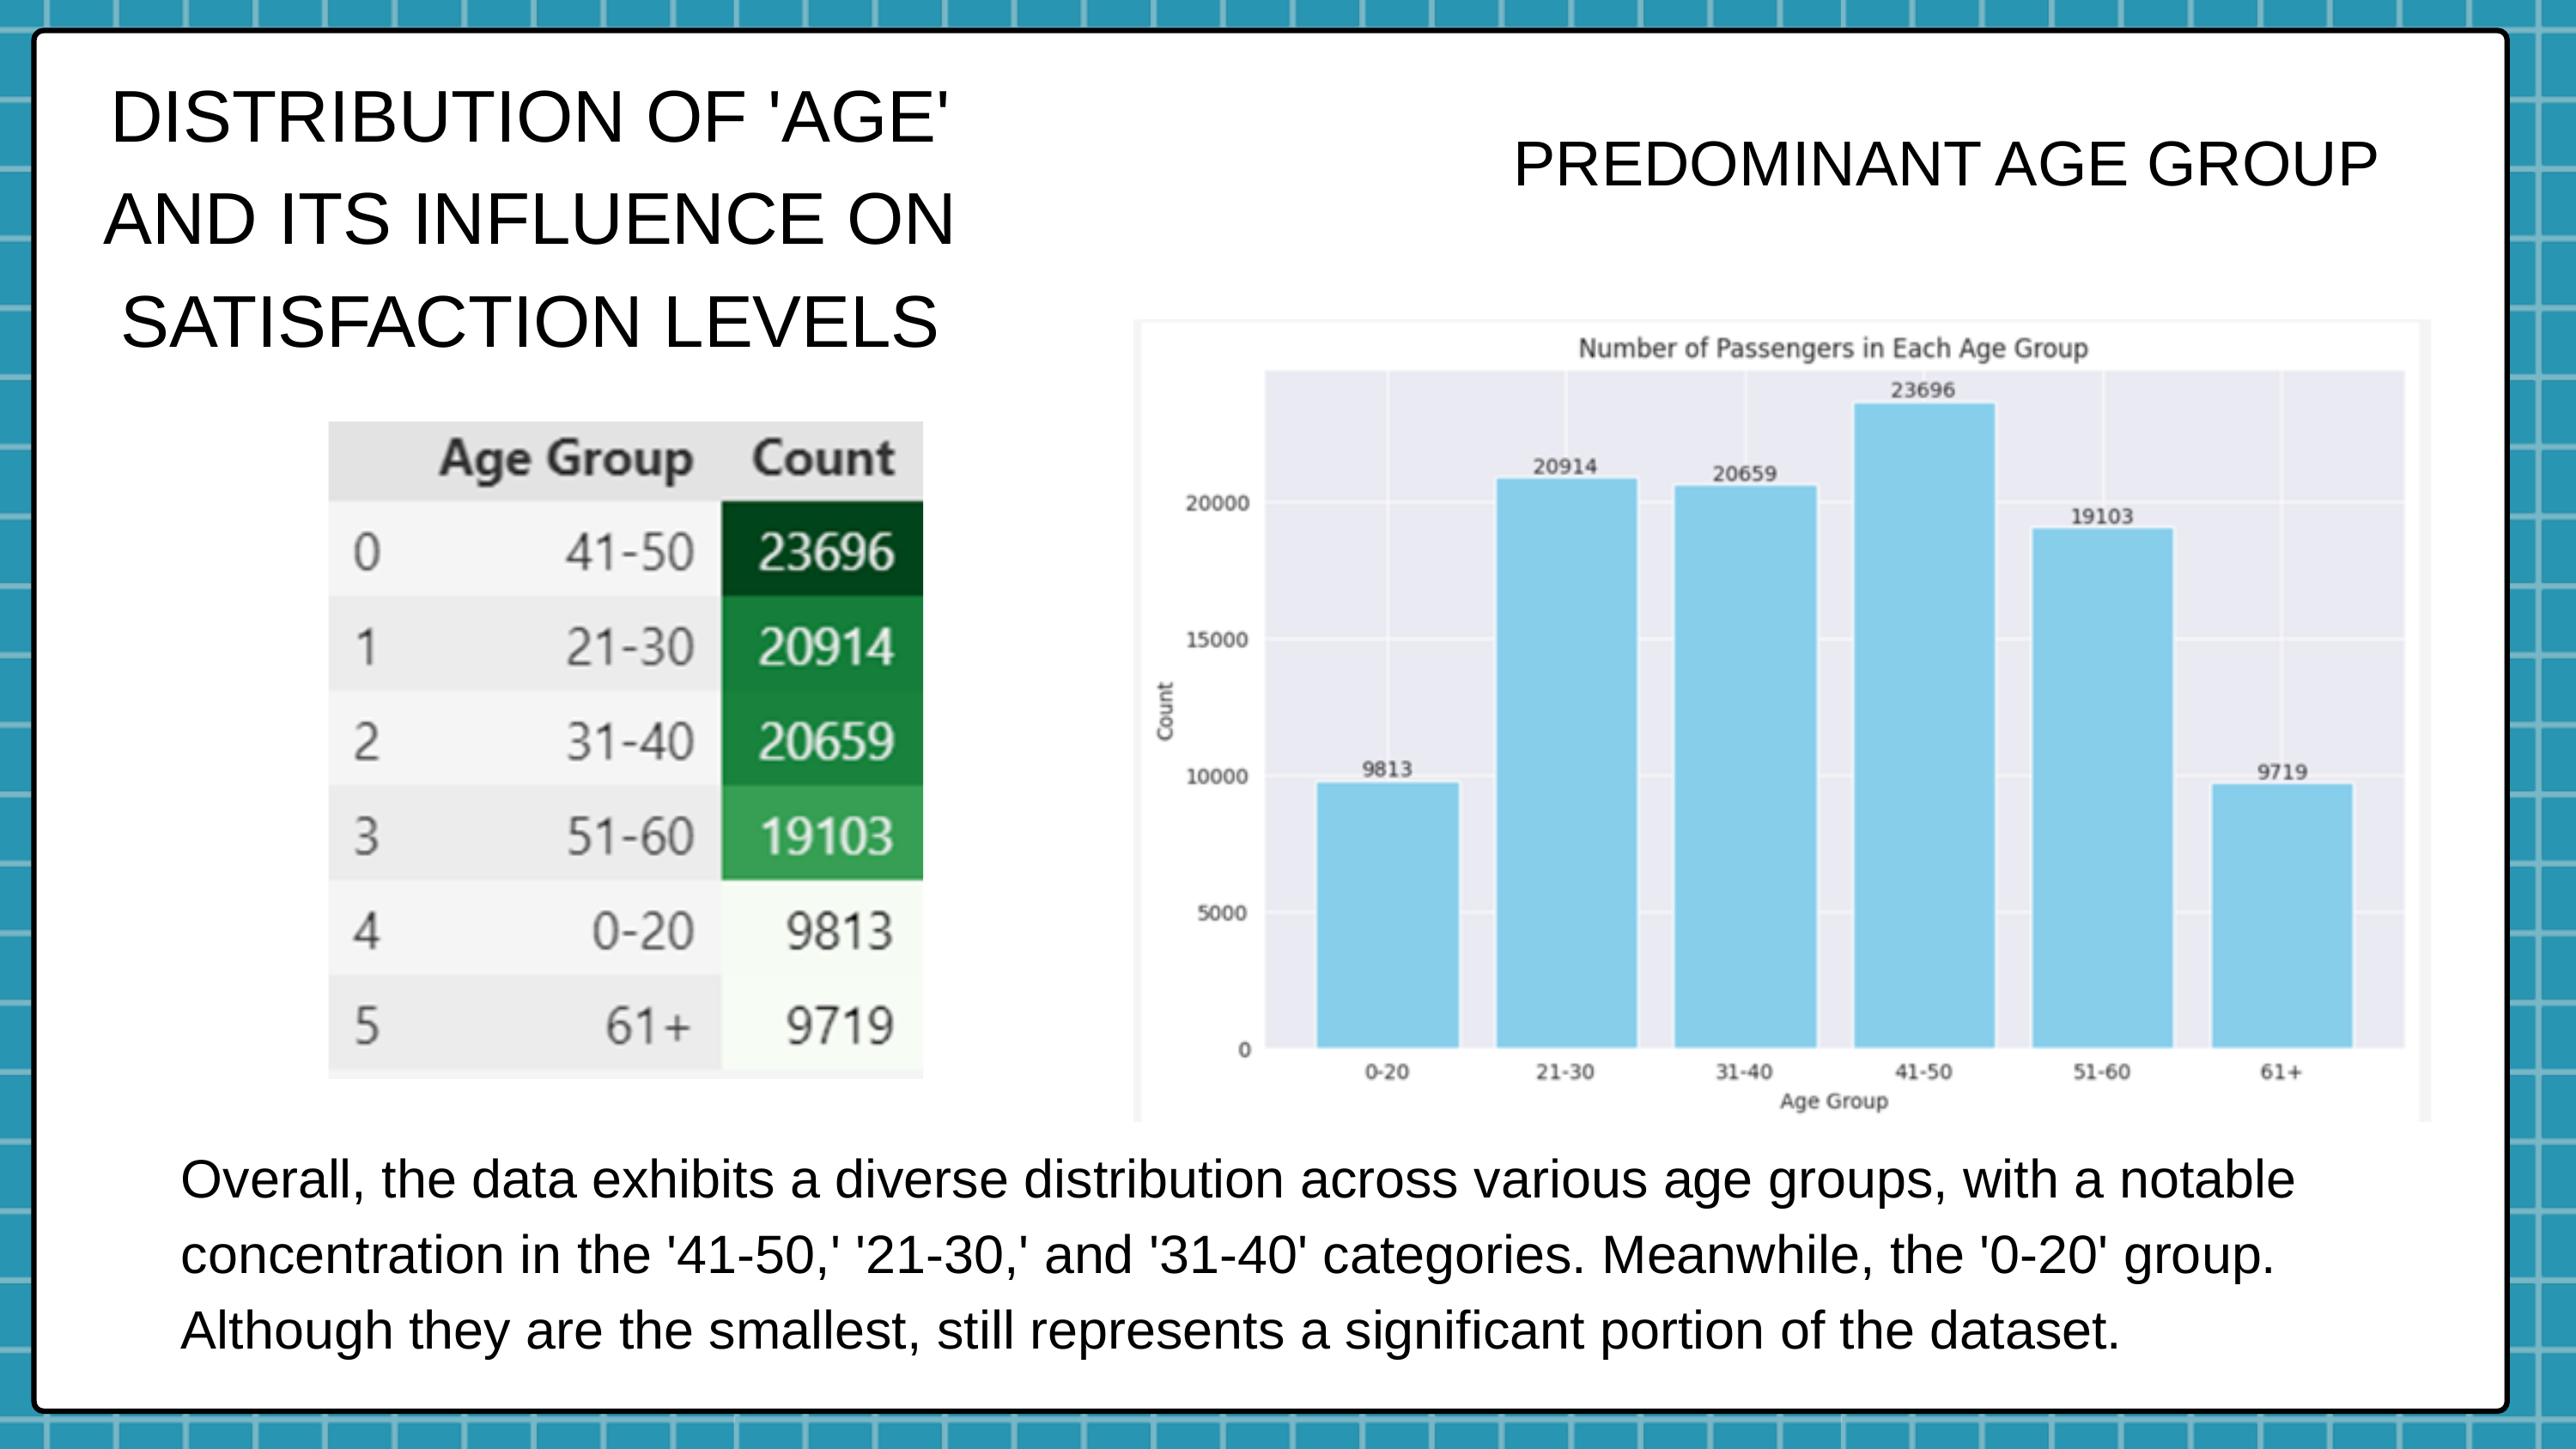

DISTRIBUTION OF 'AGE' AND ITS INFLUENCE ON SATISFACTION LEVELS
PREDOMINANT AGE GROUP

Overall, the data exhibits a diverse distribution across various age groups, with a notable concentration in the '41-50,' '21-30,' and '31-40' categories. Meanwhile, the '0-20' group. Although they are the smallest, still represents a significant portion of the dataset.